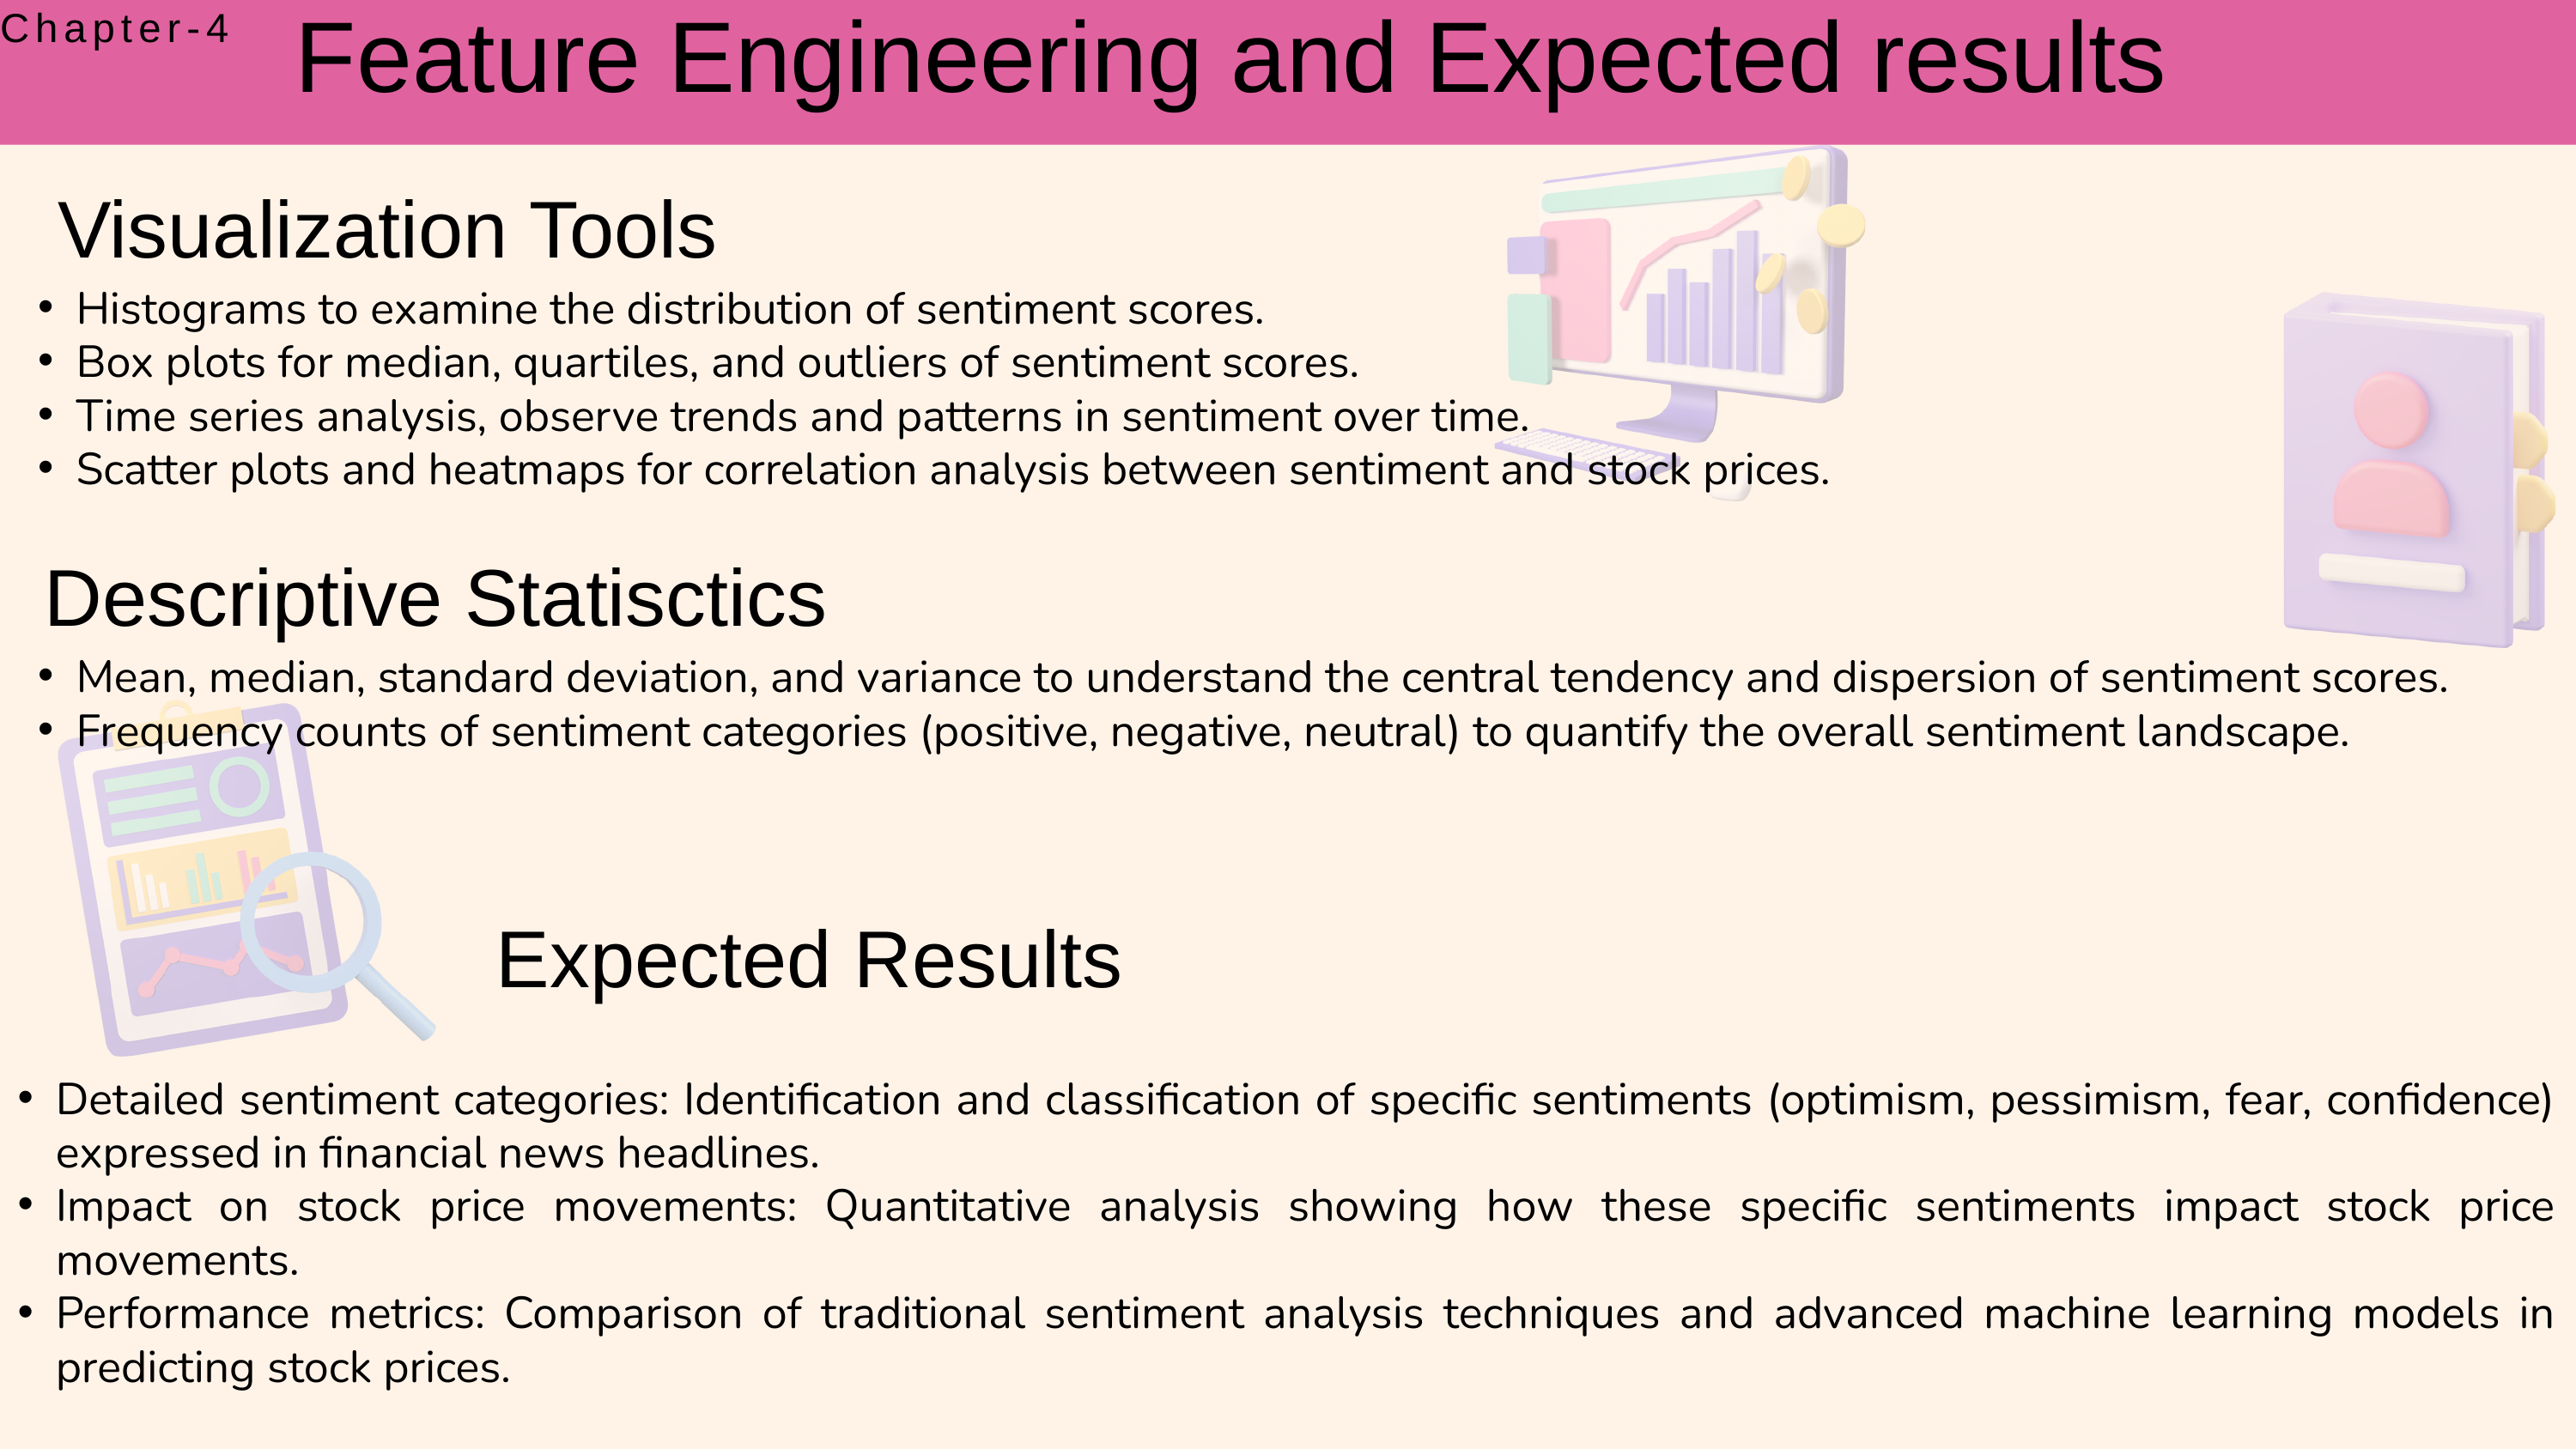

Chapter-4
Feature Engineering and Expected results

Visualization Tools
Histograms to examine the distribution of sentiment scores.
Box plots for median, quartiles, and outliers of sentiment scores.
Time series analysis, observe trends and patterns in sentiment over time.
Scatter plots and heatmaps for correlation analysis between sentiment and stock prices.

Descriptive Statisctics
Mean, median, standard deviation, and variance to understand the central tendency and dispersion of sentiment scores.
Frequency counts of sentiment categories (positive, negative, neutral) to quantify the overall sentiment landscape.

Expected Results
Detailed sentiment categories: Identification and classification of specific sentiments (optimism, pessimism, fear, confidence) expressed in financial news headlines.
Impact on stock price movements: Quantitative analysis showing how these specific sentiments impact stock price movements.
Performance metrics: Comparison of traditional sentiment analysis techniques and advanced machine learning models in predicting stock prices.